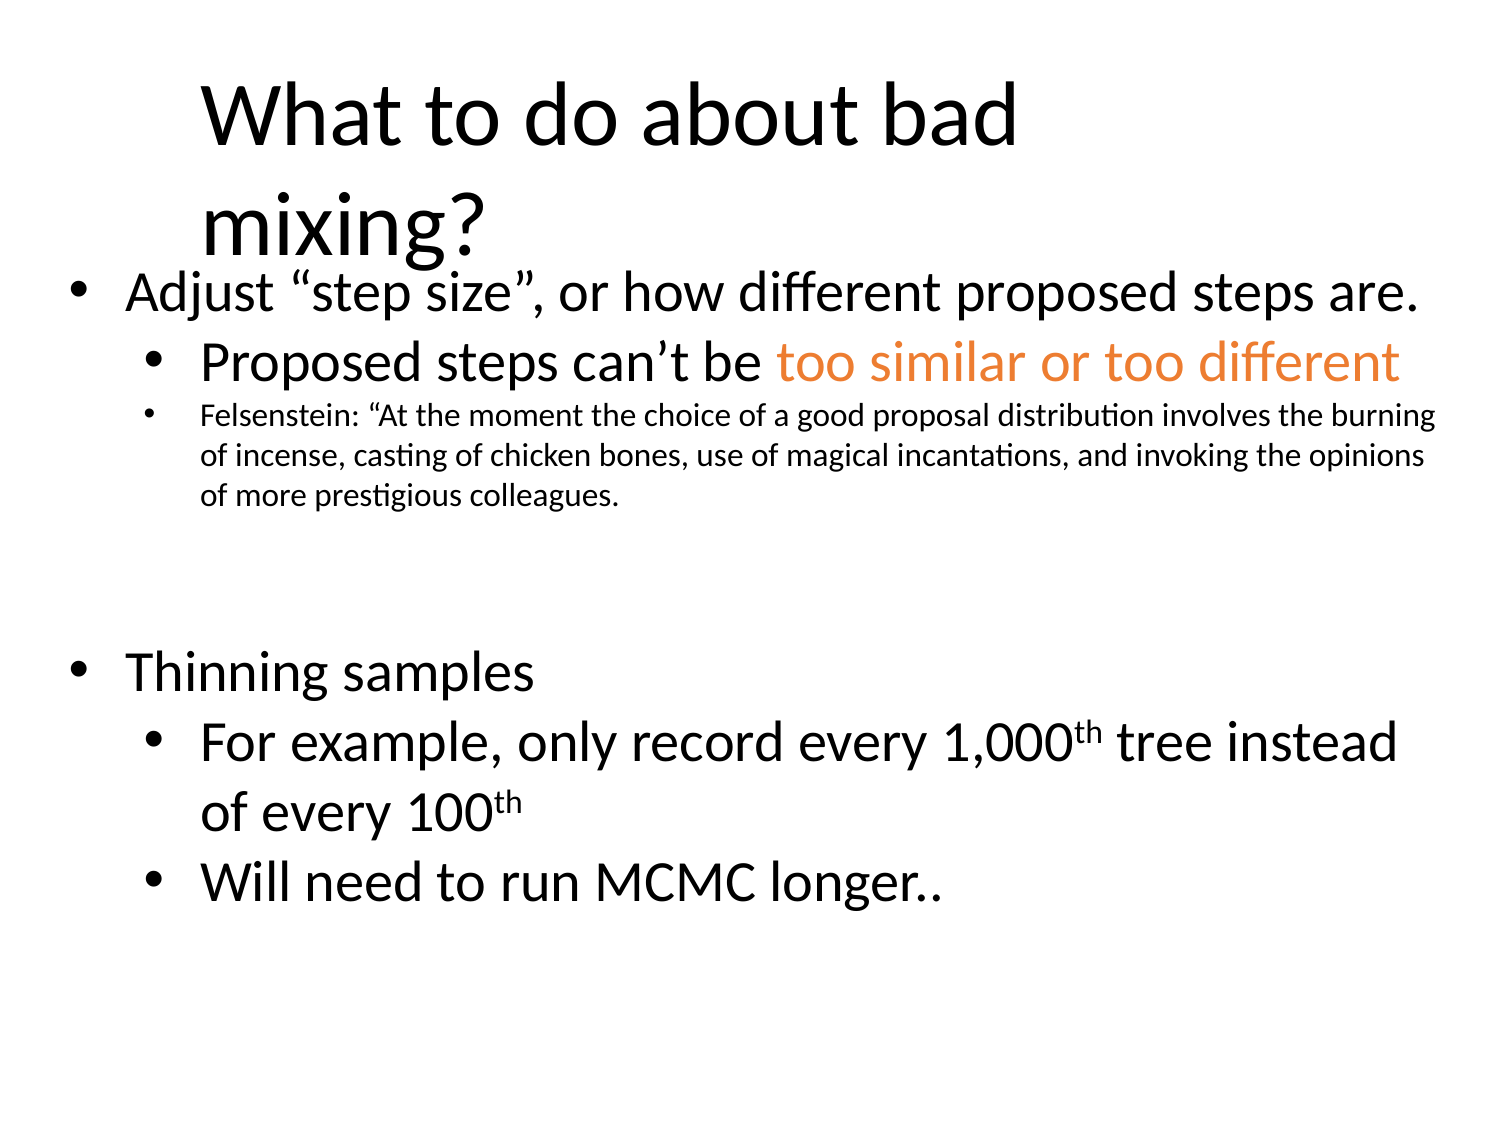

What to do about bad mixing?
Adjust “step size”, or how different proposed steps are.
Proposed steps can’t be too similar or too different
Felsenstein: “At the moment the choice of a good proposal distribution involves the burning of incense, casting of chicken bones, use of magical incantations, and invoking the opinions of more prestigious colleagues.

Thinning samples
For example, only record every 1,000th tree instead of every 100th
Will need to run MCMC longer..